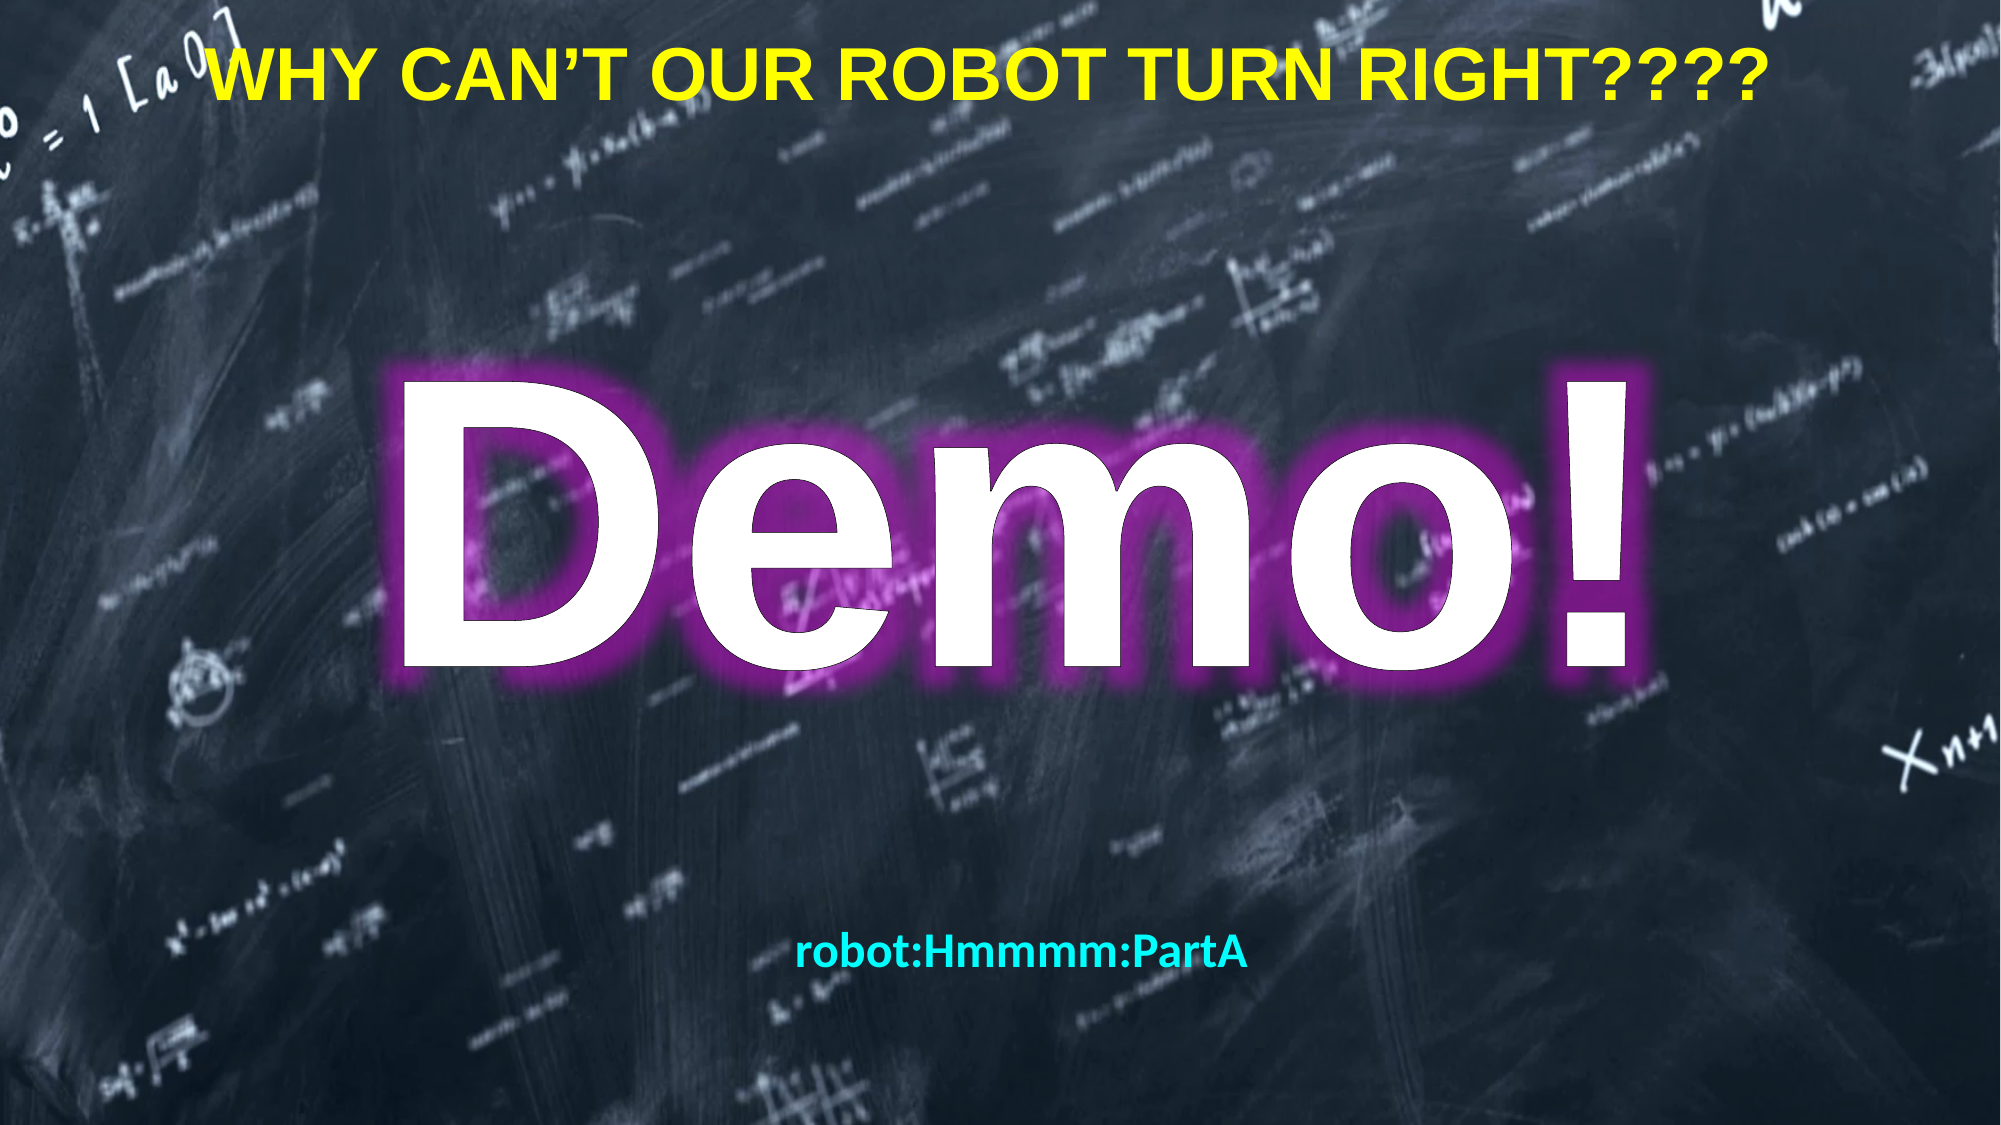

# Why can’t our robot turn right????
robot:Hmmmm:PartA